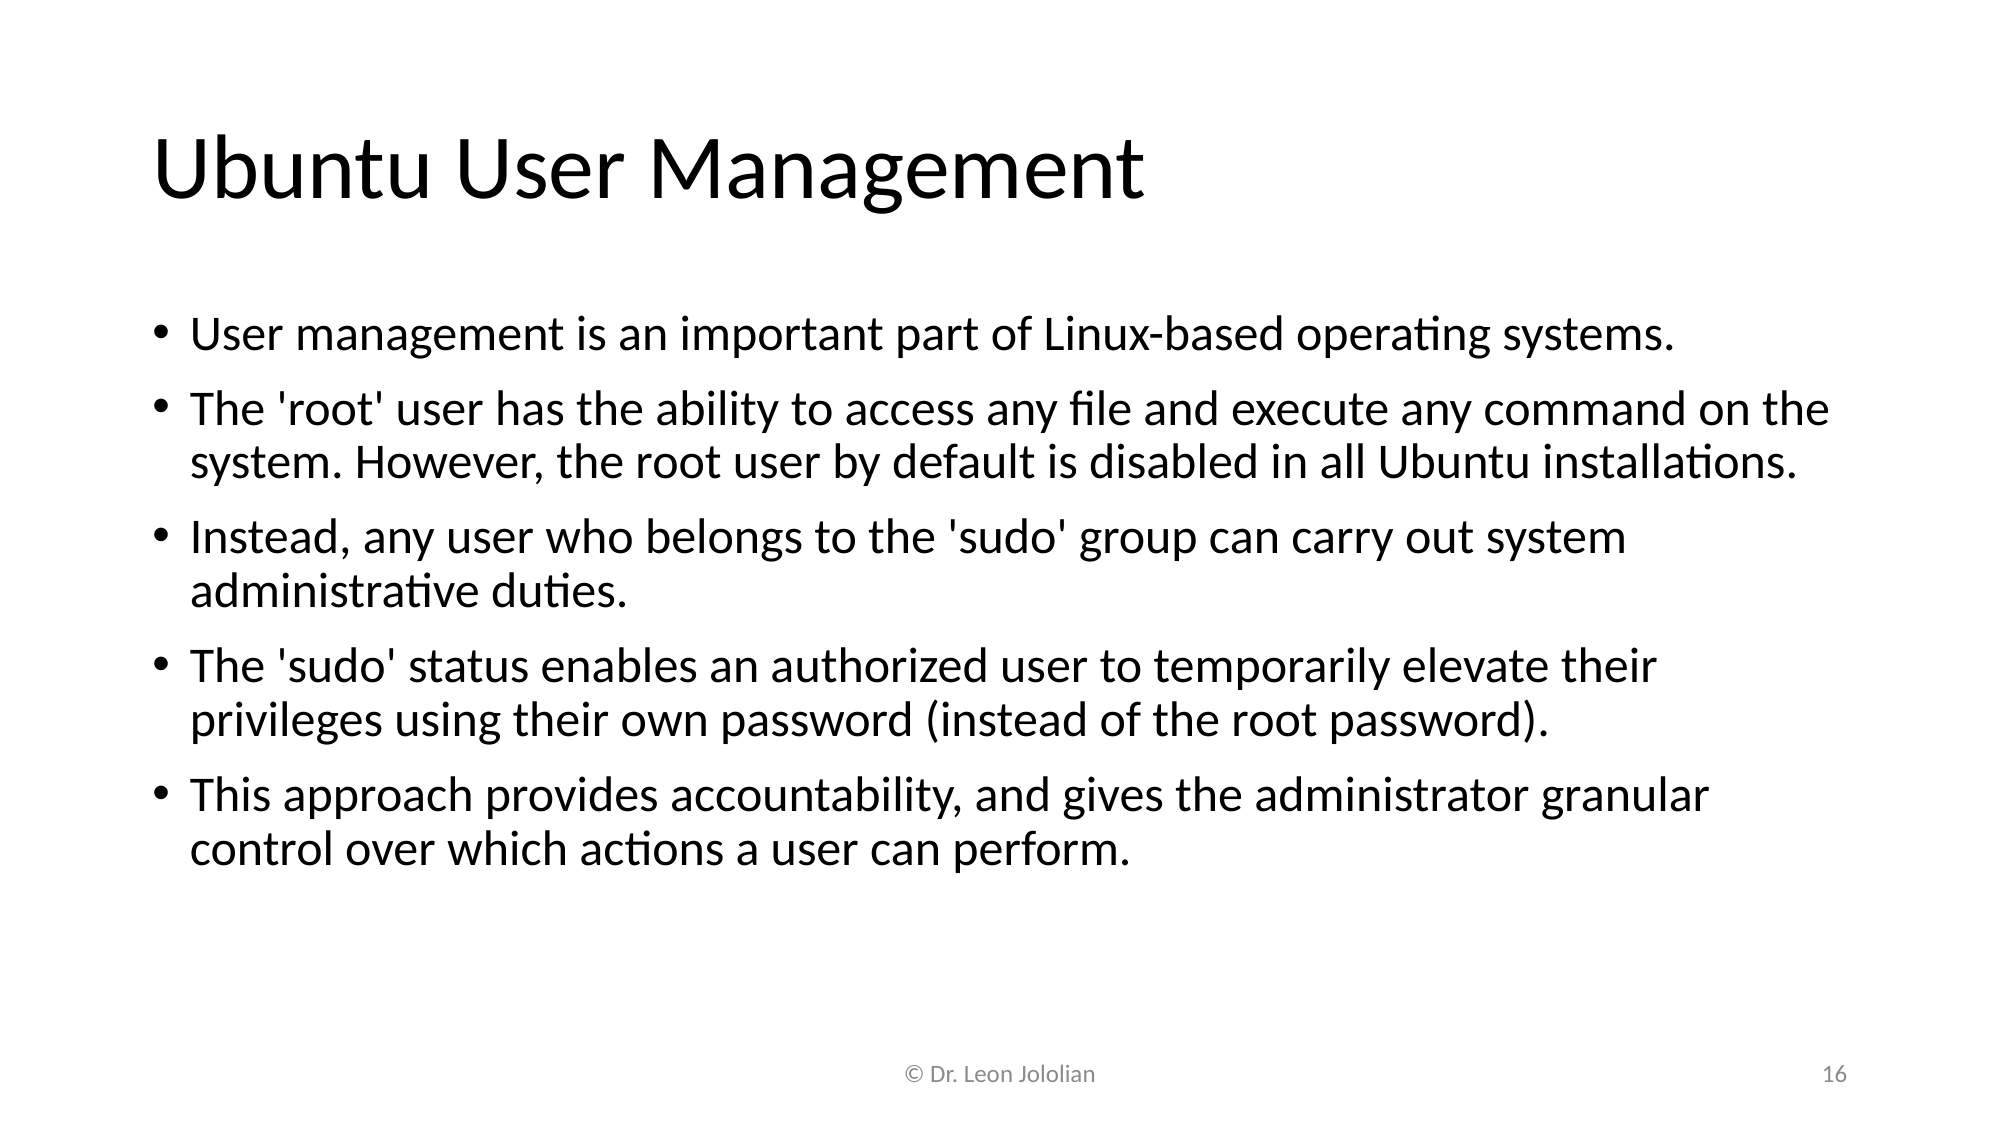

# Ubuntu User Management
User management is an important part of Linux-based operating systems.
The 'root' user has the ability to access any file and execute any command on the system. However, the root user by default is disabled in all Ubuntu installations.
Instead, any user who belongs to the 'sudo' group can carry out system administrative duties.
The 'sudo' status enables an authorized user to temporarily elevate their privileges using their own password (instead of the root password).
This approach provides accountability, and gives the administrator granular control over which actions a user can perform.

© Dr. Leon Jololian
16